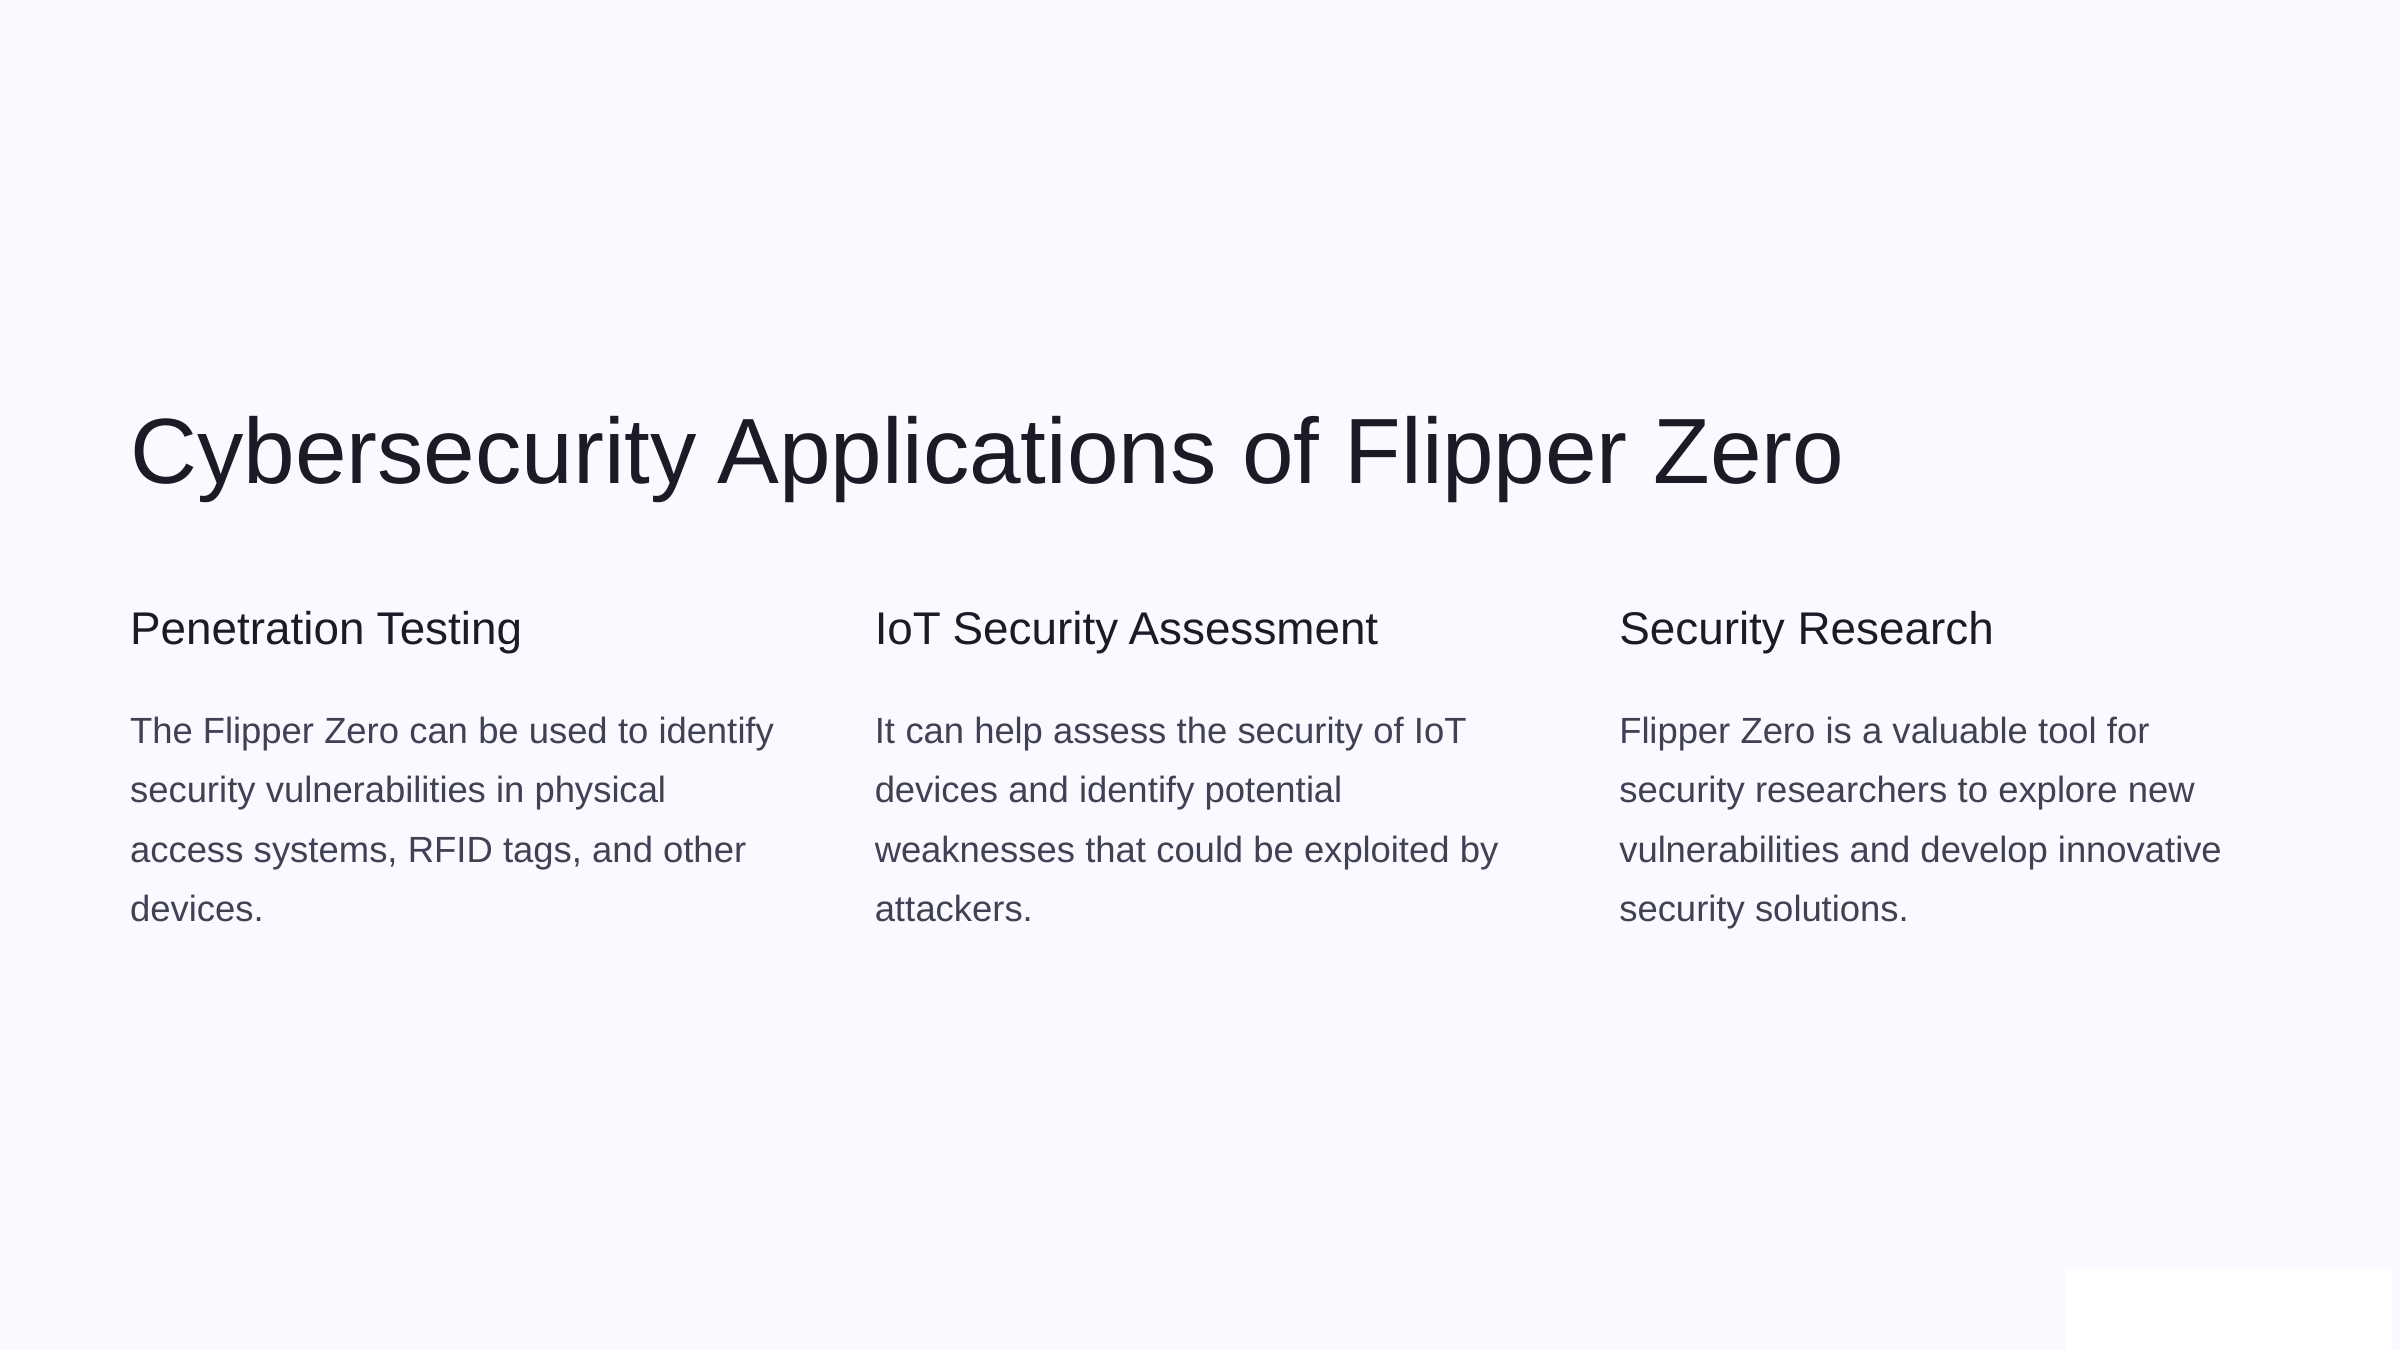

Cybersecurity Applications of Flipper Zero
Penetration Testing
IoT Security Assessment
Security Research
The Flipper Zero can be used to identify security vulnerabilities in physical access systems, RFID tags, and other devices.
It can help assess the security of IoT devices and identify potential weaknesses that could be exploited by attackers.
Flipper Zero is a valuable tool for security researchers to explore new vulnerabilities and develop innovative security solutions.